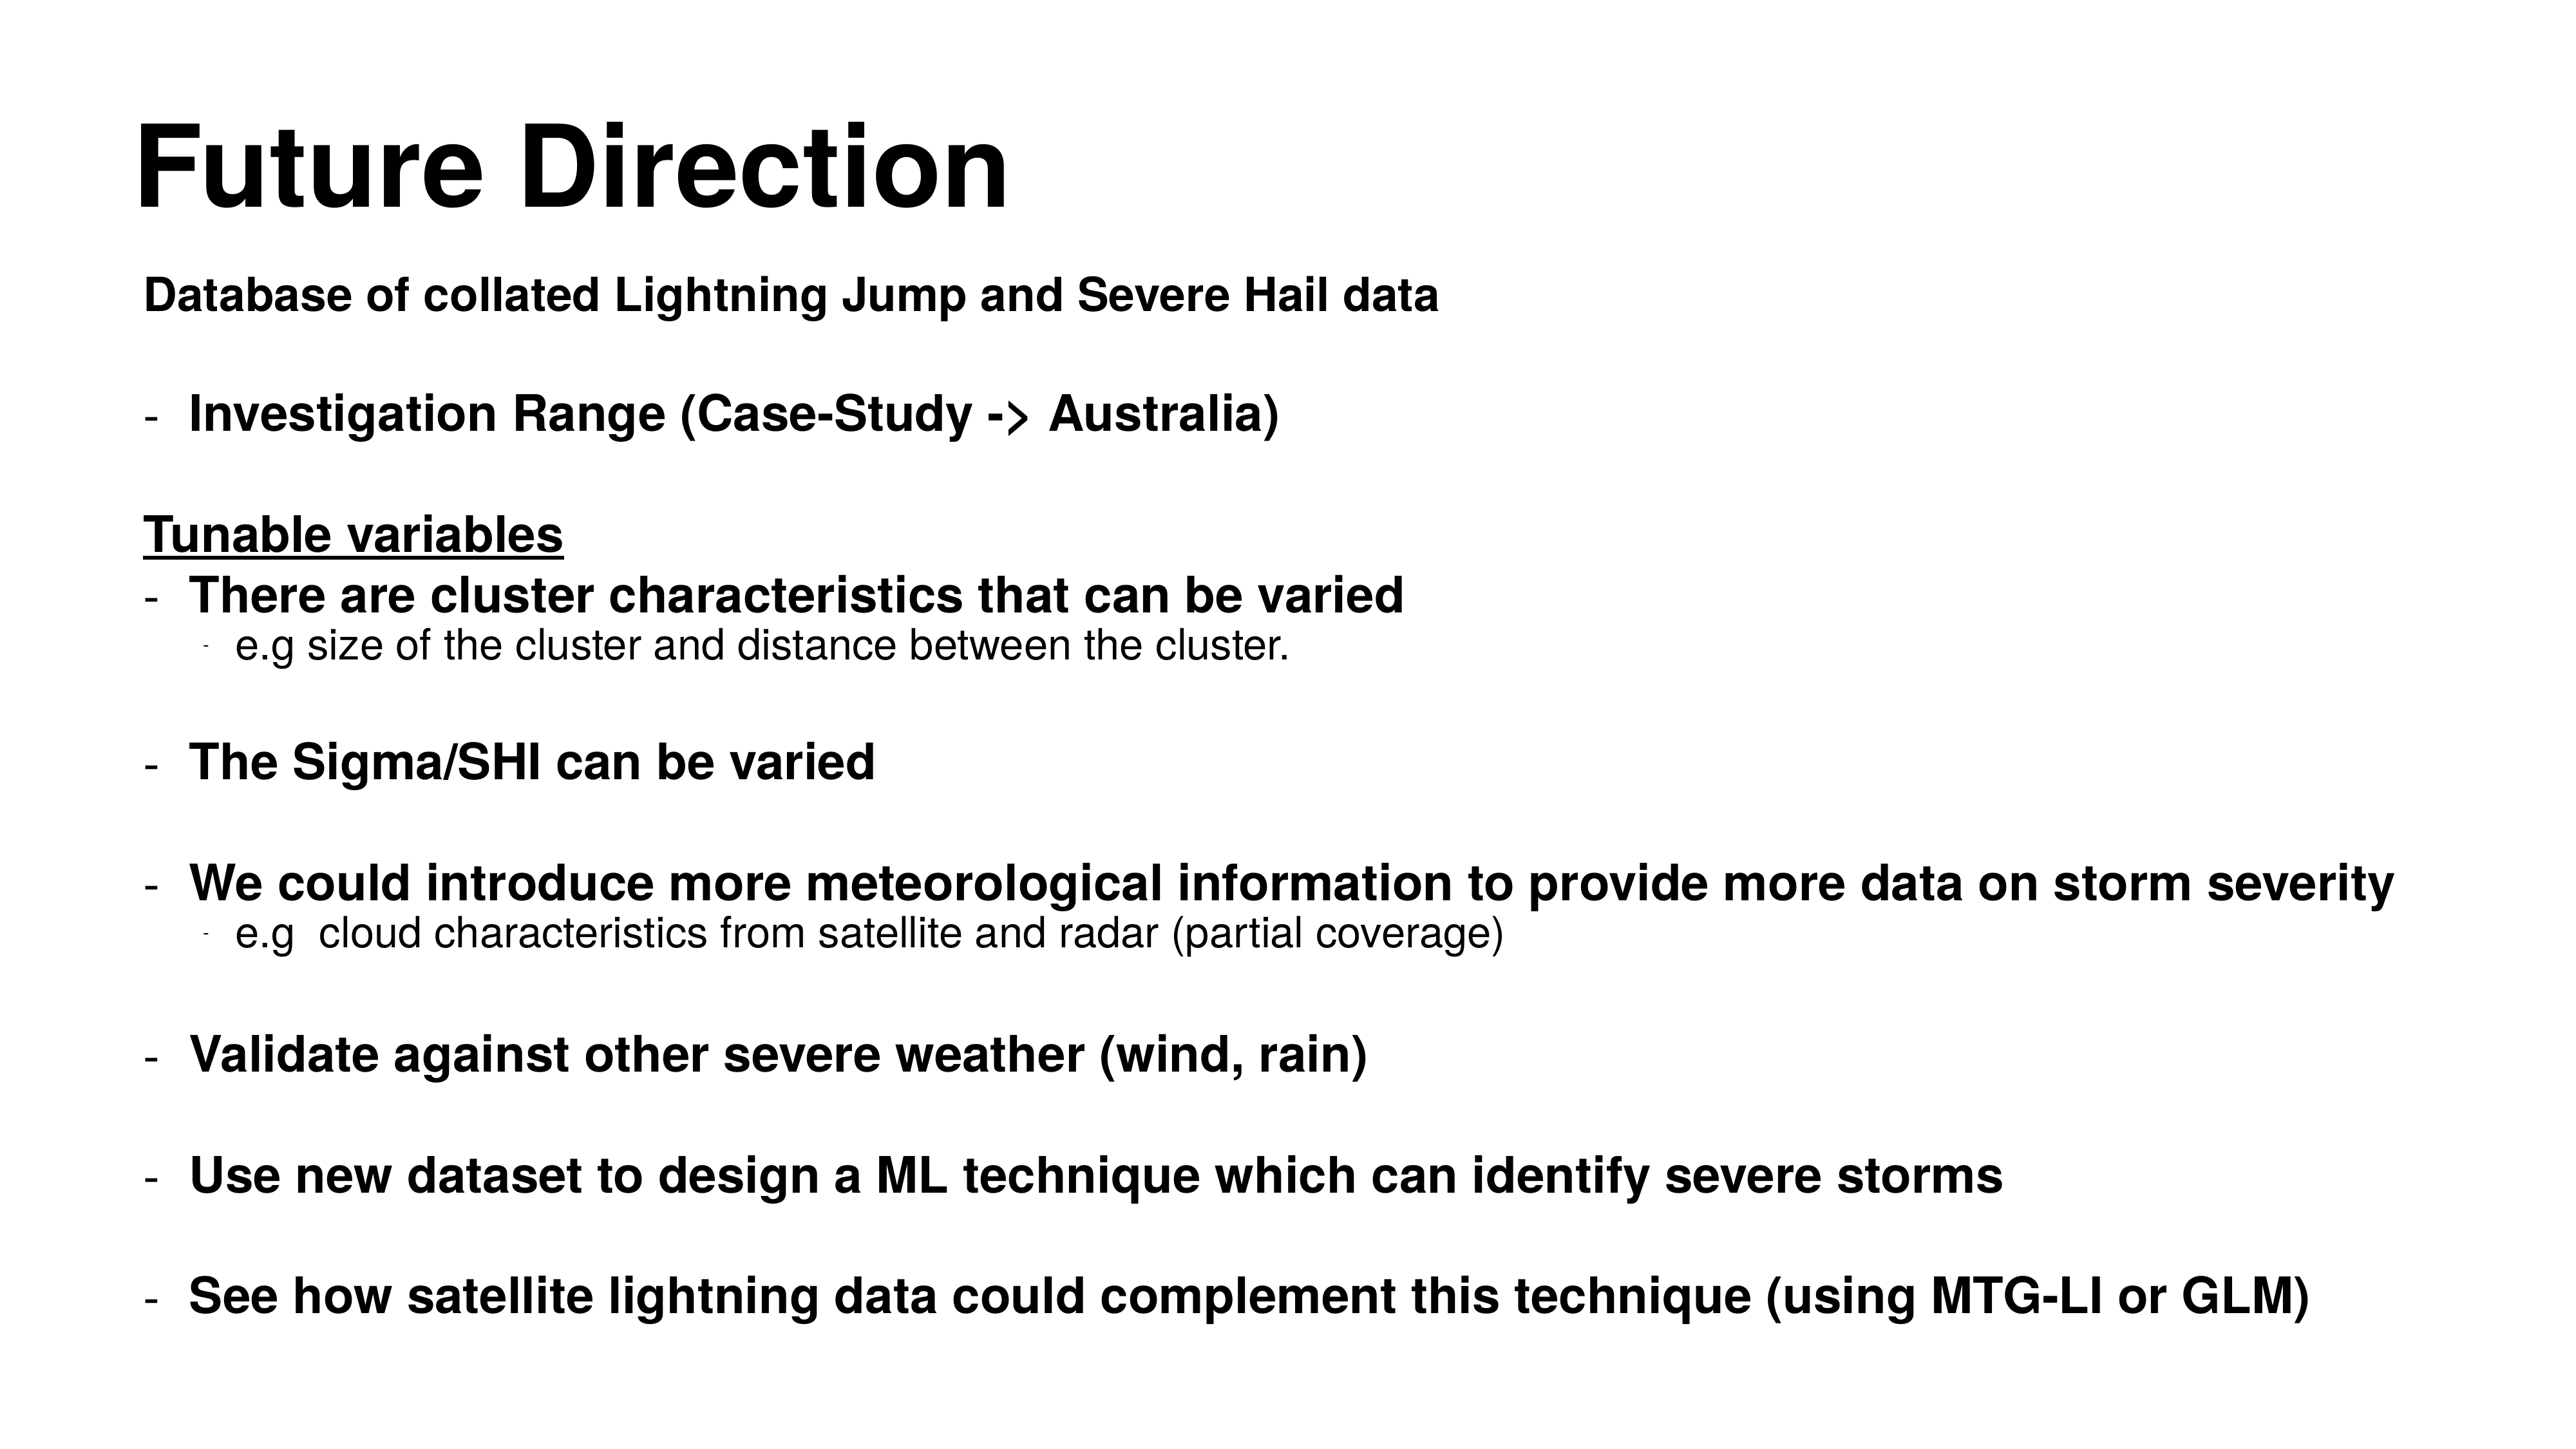

# Future Direction
Database of collated Lightning Jump and Severe Hail data

Investigation Range (Case-Study -> Australia)

Tunable variables
There are cluster characteristics that can be varied
e.g size of the cluster and distance between the cluster.

The Sigma/SHI can be varied

We could introduce more meteorological information to provide more data on storm severity
e.g  cloud characteristics from satellite and radar (partial coverage)

Validate against other severe weather (wind, rain)

Use new dataset to design a ML technique which can identify severe storms

See how satellite lightning data could complement this technique (using MTG-LI or GLM)